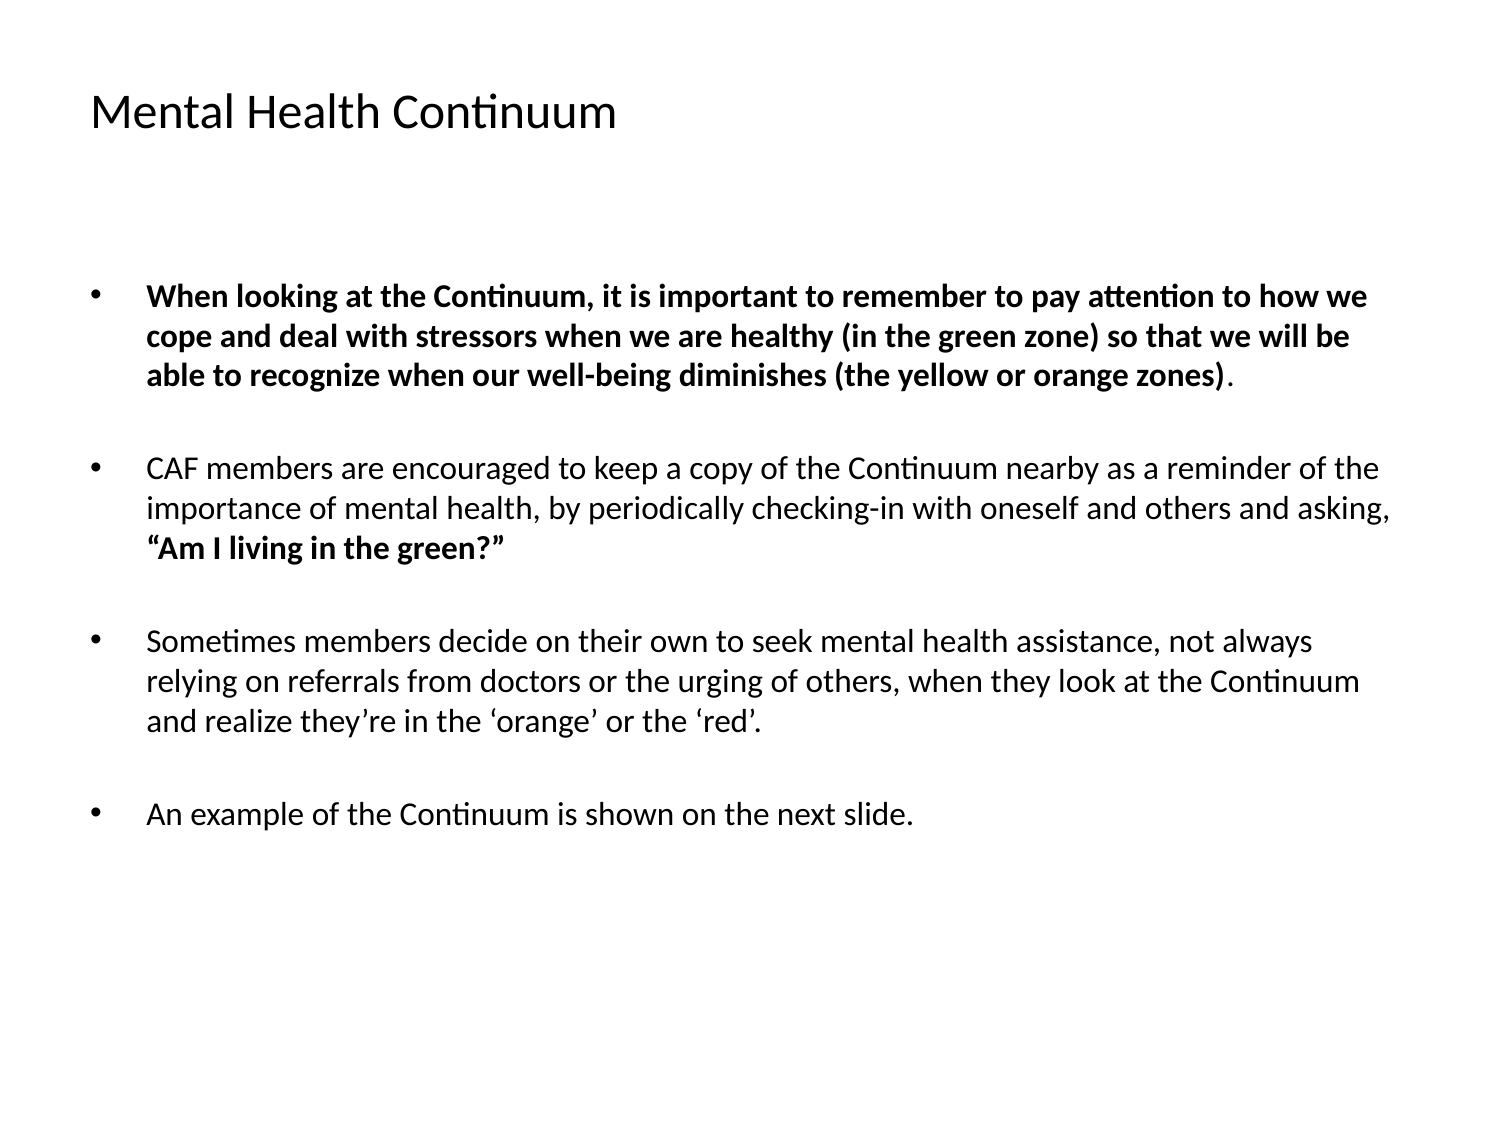

# Mental Health Continuum

When looking at the Continuum, it is important to remember to pay attention to how we cope and deal with stressors when we are healthy (in the green zone) so that we will be able to recognize when our well-being diminishes (the yellow or orange zones).

CAF members are encouraged to keep a copy of the Continuum nearby as a reminder of the importance of mental health, by periodically checking-in with oneself and others and asking, “Am I living in the green?”

Sometimes members decide on their own to seek mental health assistance, not always relying on referrals from doctors or the urging of others, when they look at the Continuum and realize they’re in the ‘orange’ or the ‘red’.

An example of the Continuum is shown on the next slide.